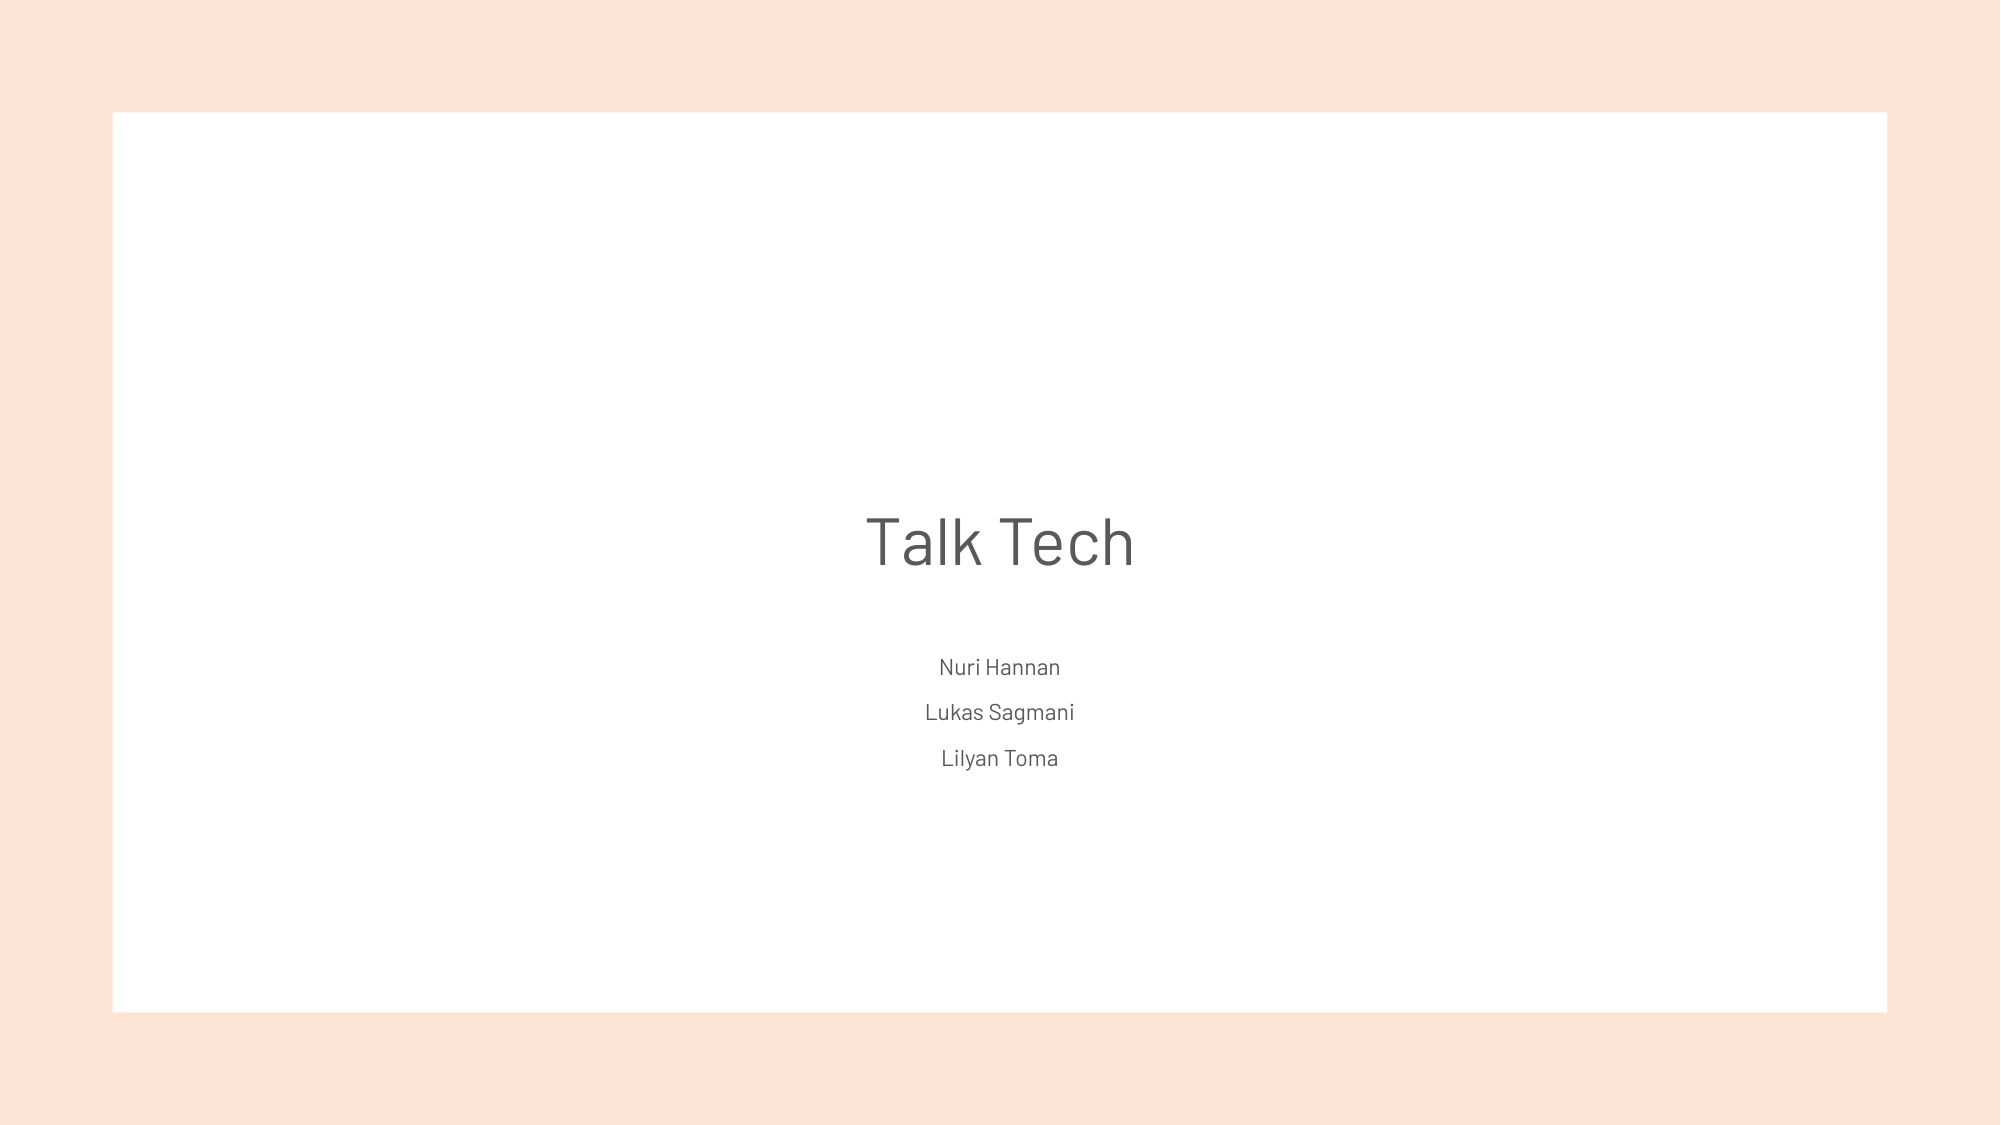

# Talk Tech
Nuri Hannan
Lukas Sagmani
Lilyan Toma